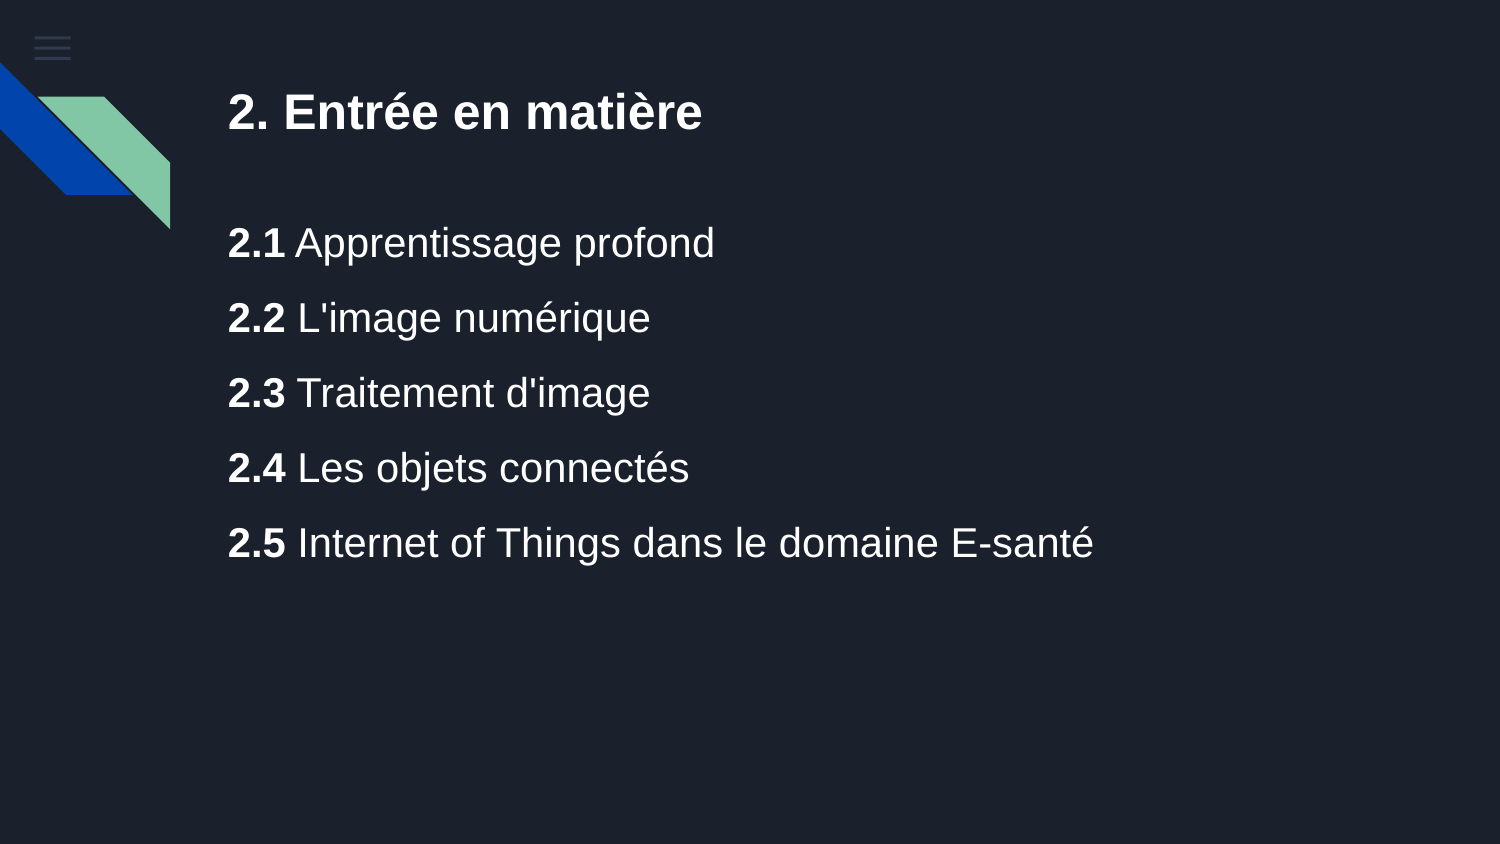

# 2. Entrée en matière
2.1 Apprentissage profond
2.2 L'image numérique
2.3 Traitement d'image
2.4 Les objets connectés
2.5 Internet of Things dans le domaine E-santé
4